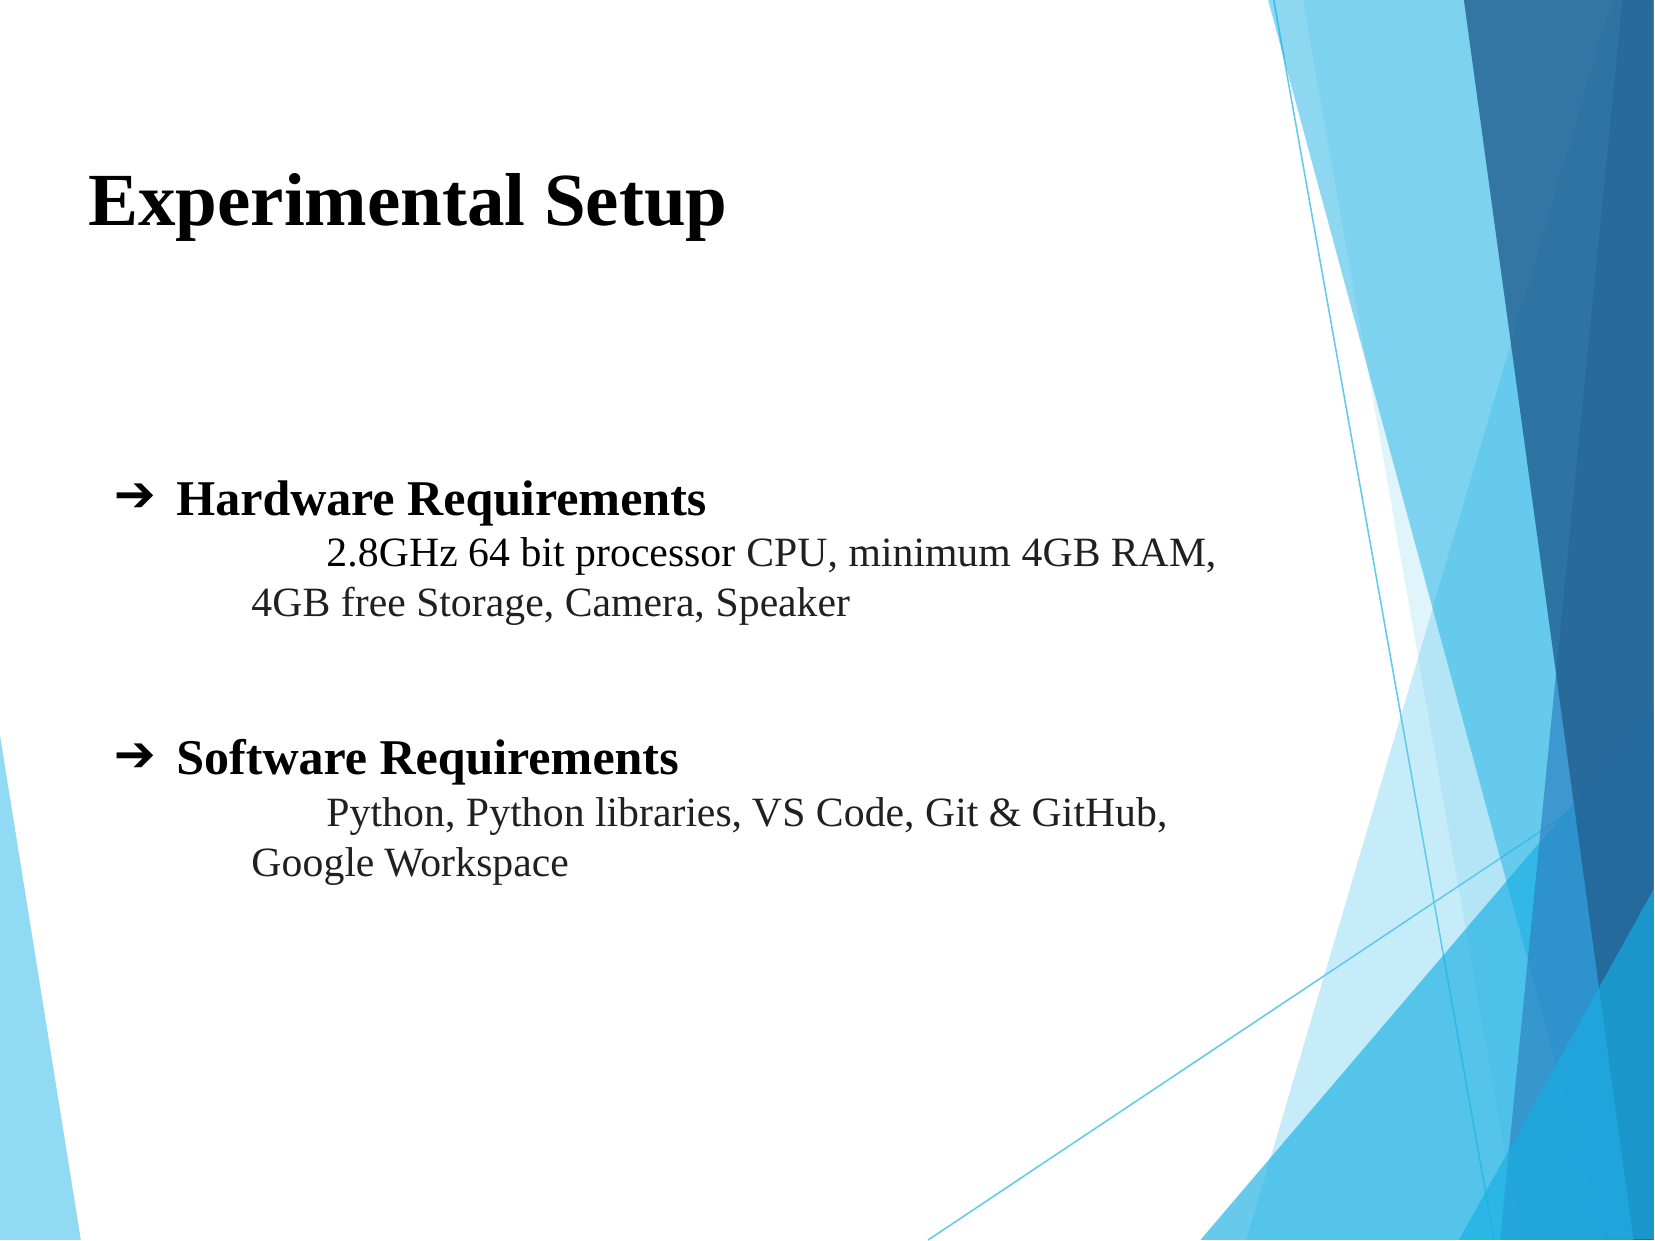

# Experimental Setup
Hardware Requirements
	2.8GHz 64 bit processor CPU, minimum 4GB RAM,
4GB free Storage, Camera, Speaker

Software Requirements
	Python, Python libraries, VS Code, Git & GitHub,
Google Workspace